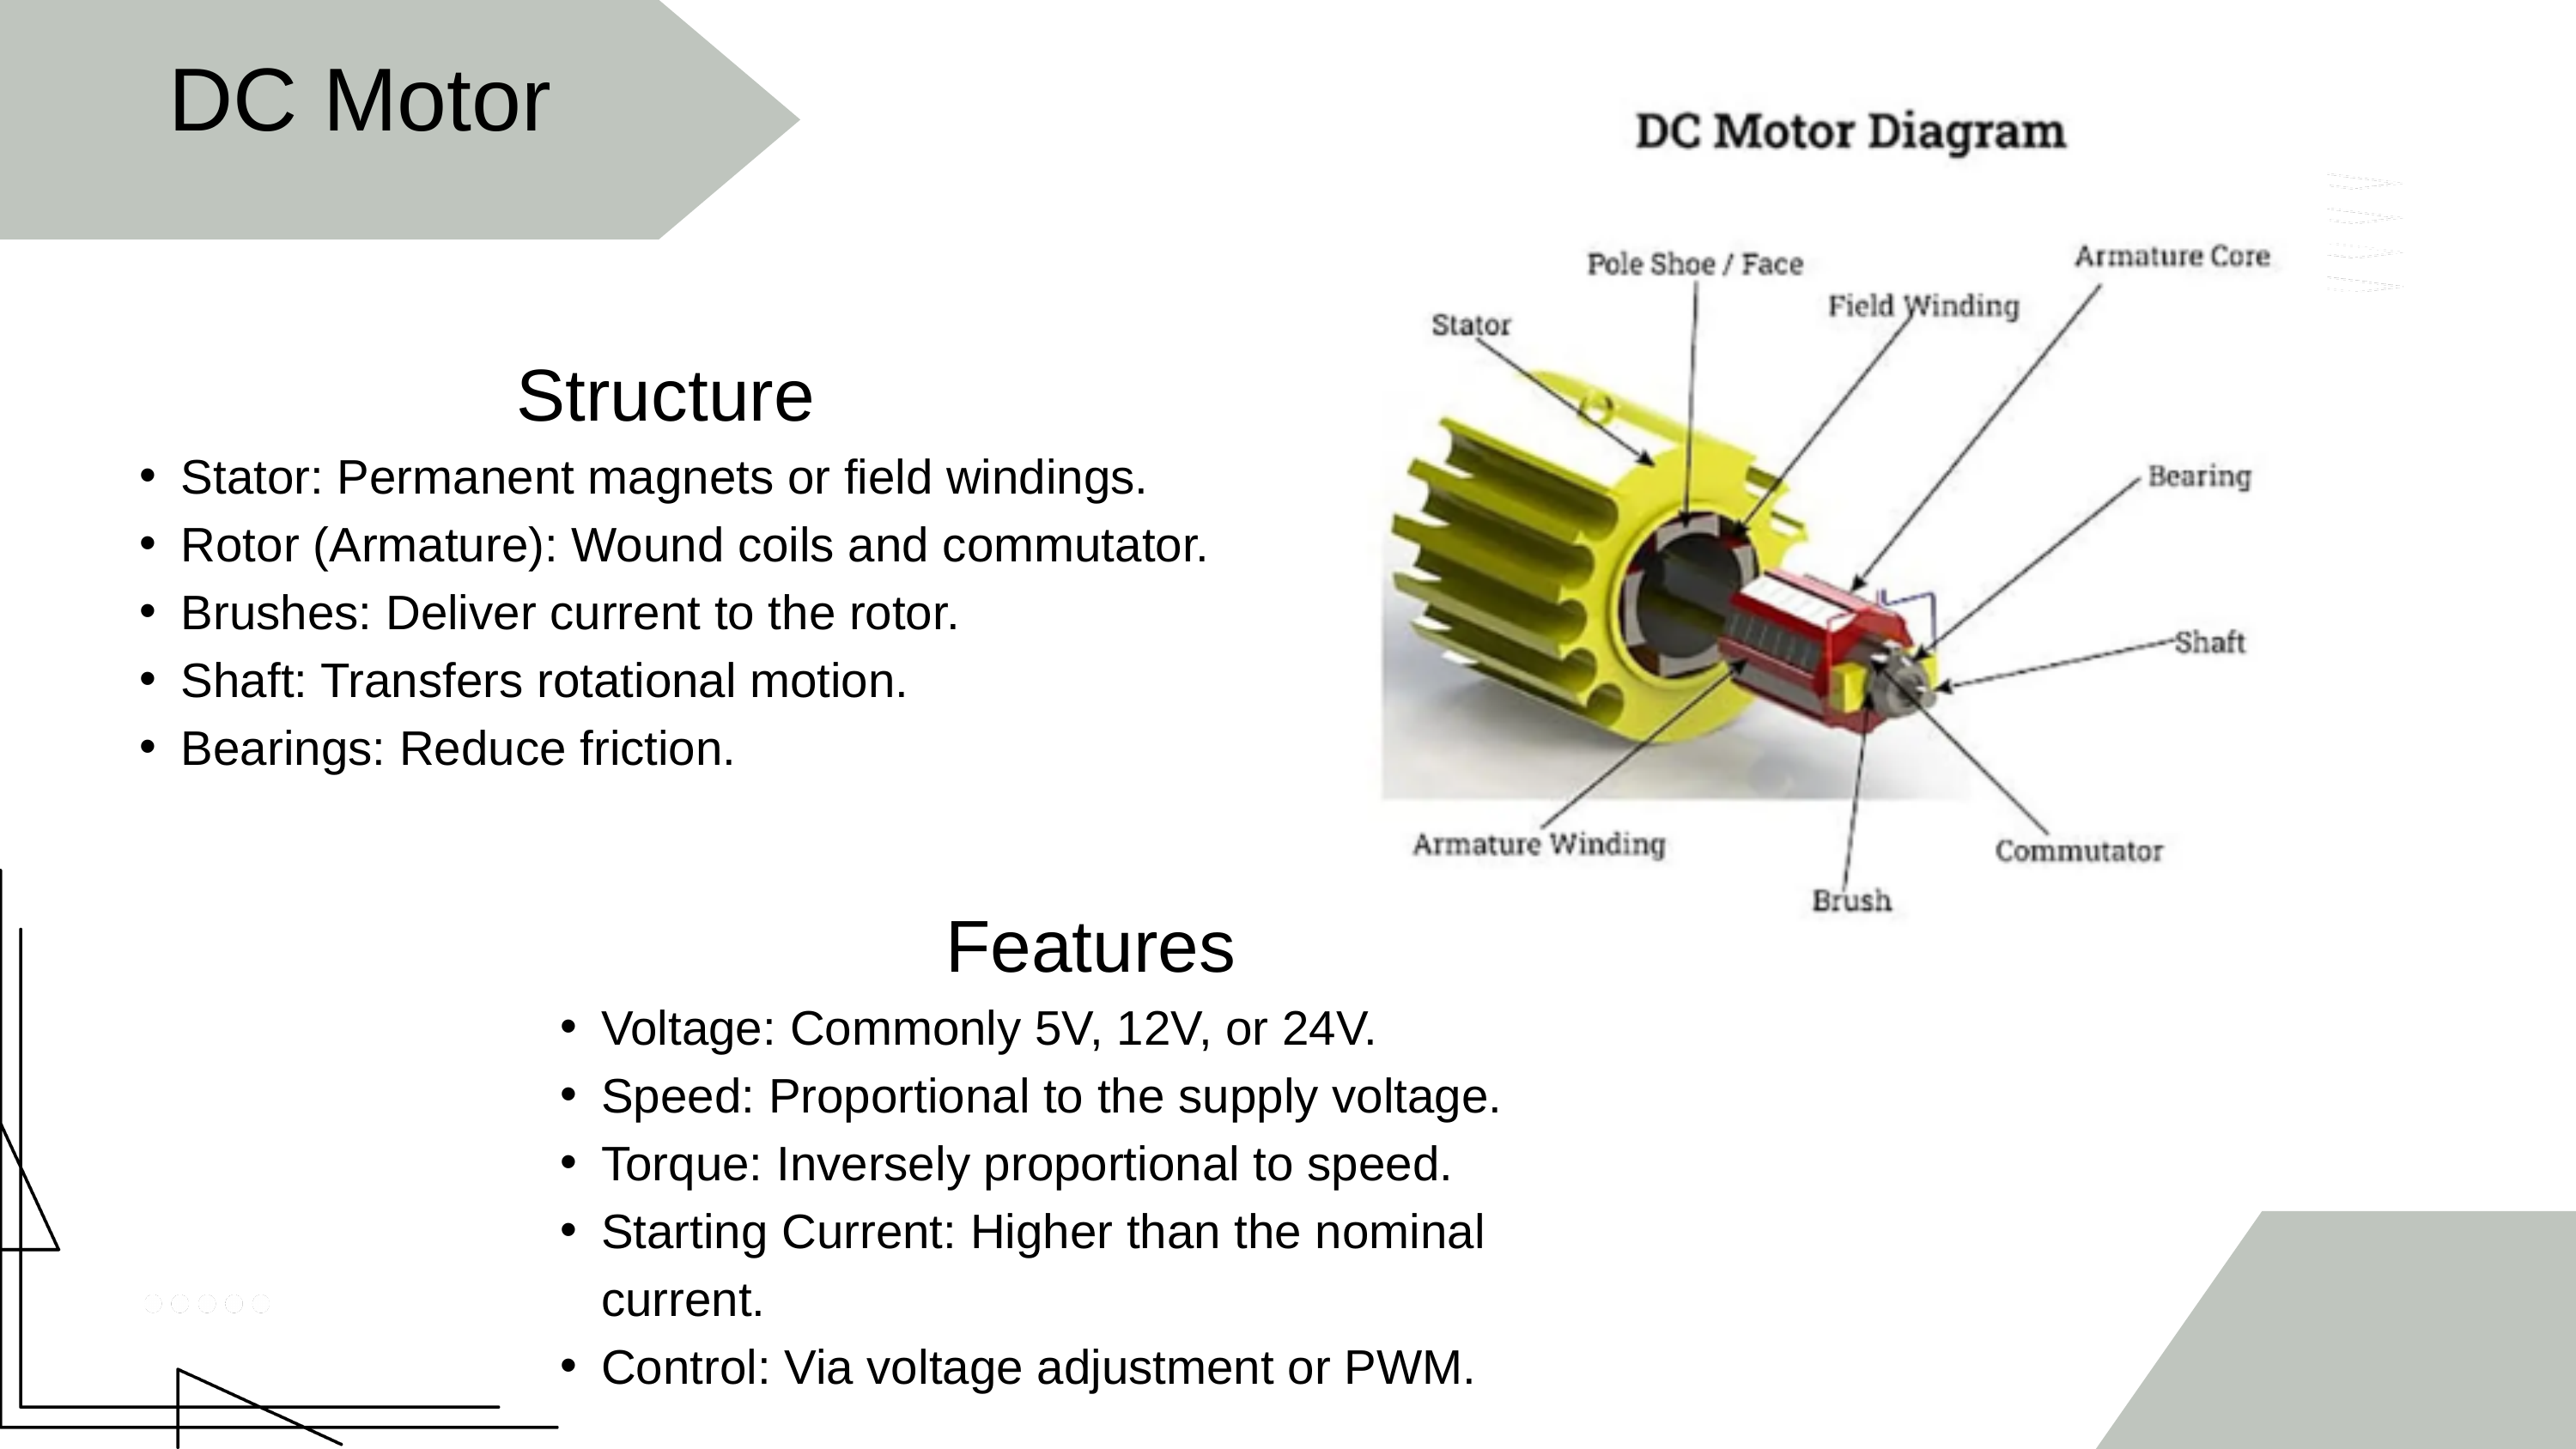

DC Motor

 Structure
Stator: Permanent magnets or field windings.
Rotor (Armature): Wound coils and commutator.
Brushes: Deliver current to the rotor.
Shaft: Transfers rotational motion.
Bearings: Reduce friction.

Features
Voltage: Commonly 5V, 12V, or 24V.
Speed: Proportional to the supply voltage.
Torque: Inversely proportional to speed.
Starting Current: Higher than the nominal current.
Control: Via voltage adjustment or PWM.